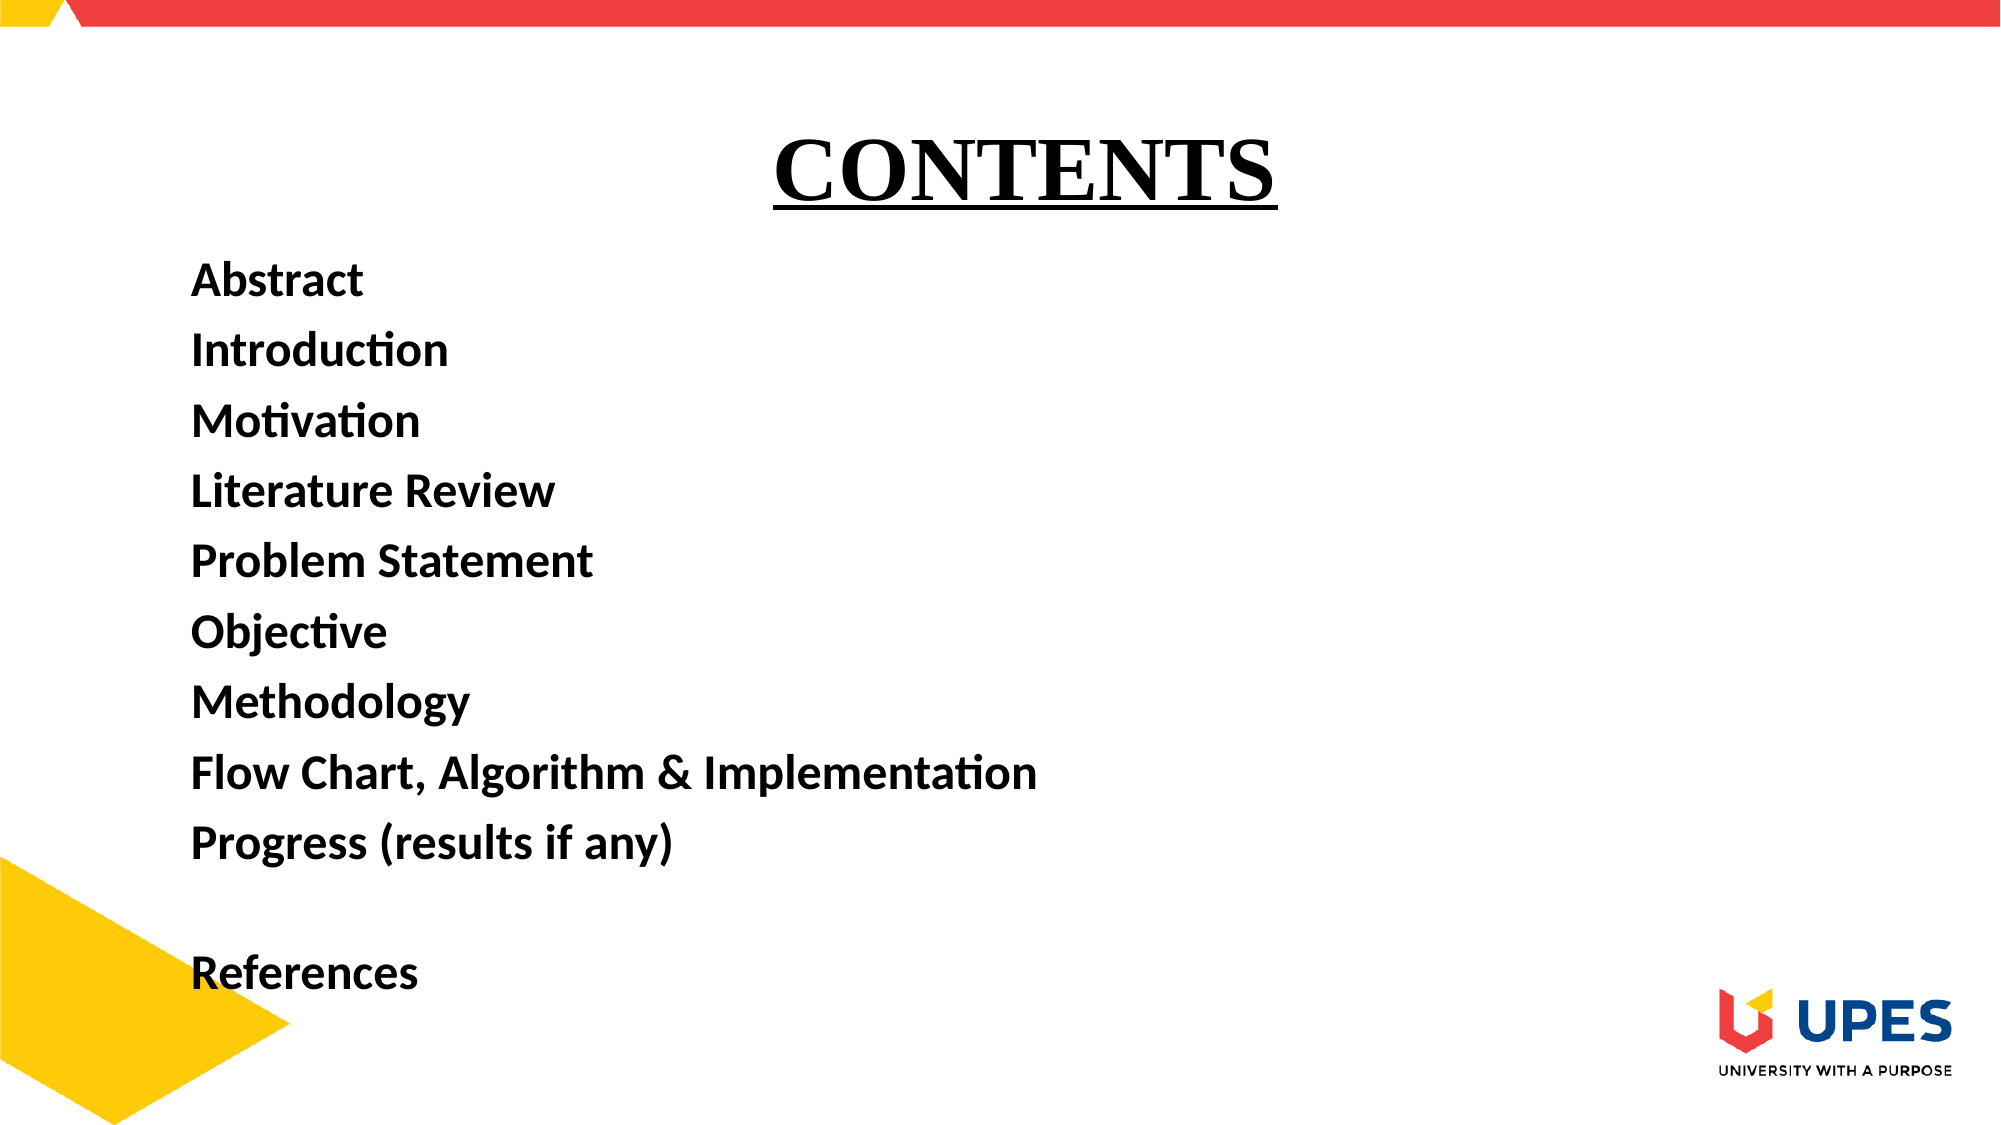

# CONTENTS
Abstract
Introduction
Motivation
Literature Review
Problem Statement
Objective
Methodology
Flow Chart, Algorithm & Implementation
Progress (results if any)
References